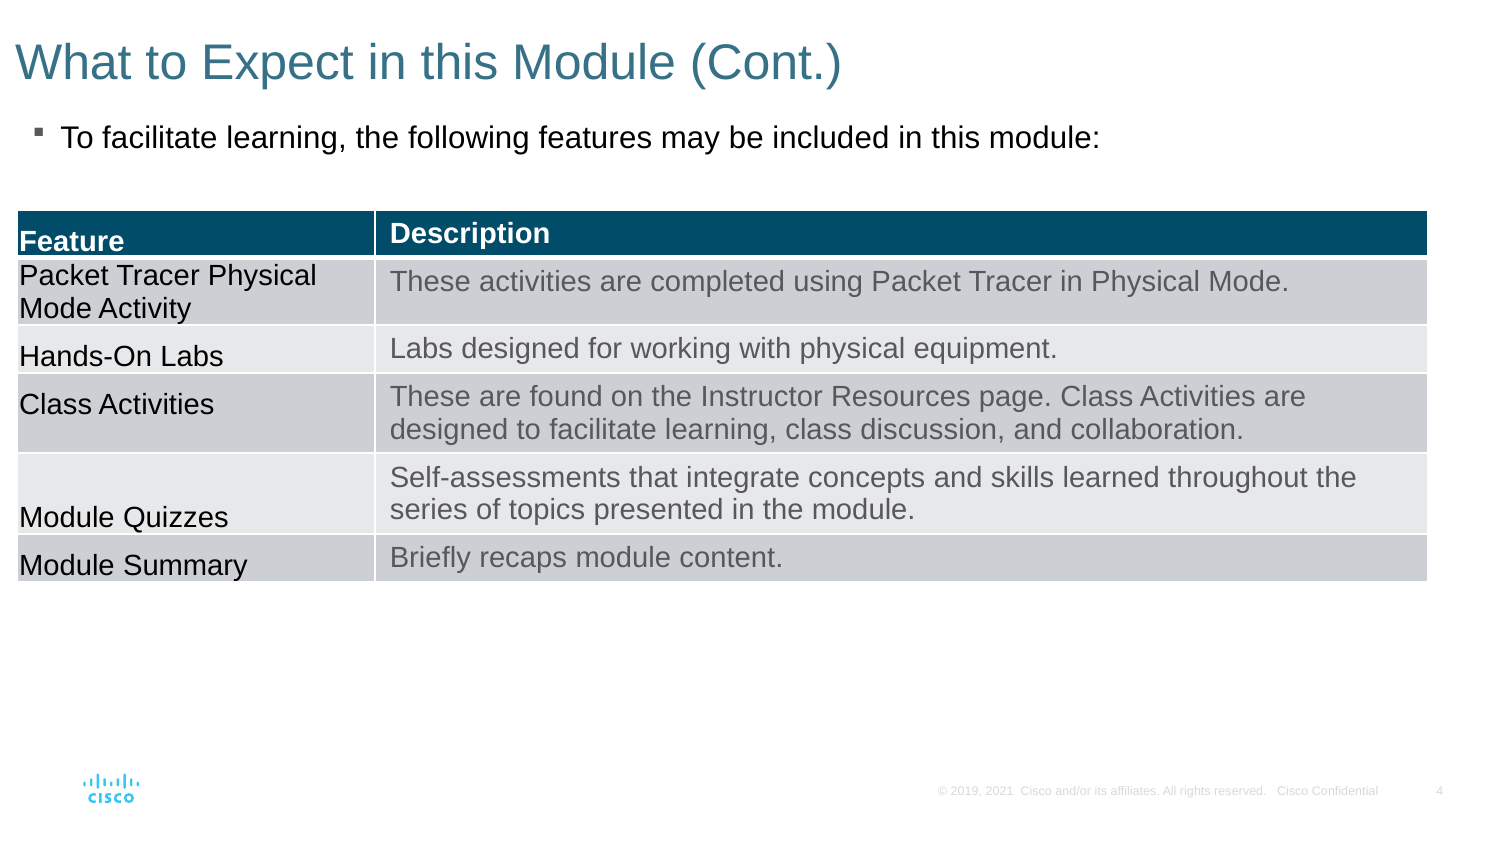

# What to Expect in this Module (Cont.)
To facilitate learning, the following features may be included in this module:

| Feature | Description |
| --- | --- |
| Packet Tracer Physical Mode Activity | These activities are completed using Packet Tracer in Physical Mode. |
| Hands-On Labs | Labs designed for working with physical equipment. |
| Class Activities | These are found on the Instructor Resources page. Class Activities are designed to facilitate learning, class discussion, and collaboration. |
| Module Quizzes | Self-assessments that integrate concepts and skills learned throughout the series of topics presented in the module. |
| Module Summary | Briefly recaps module content. |